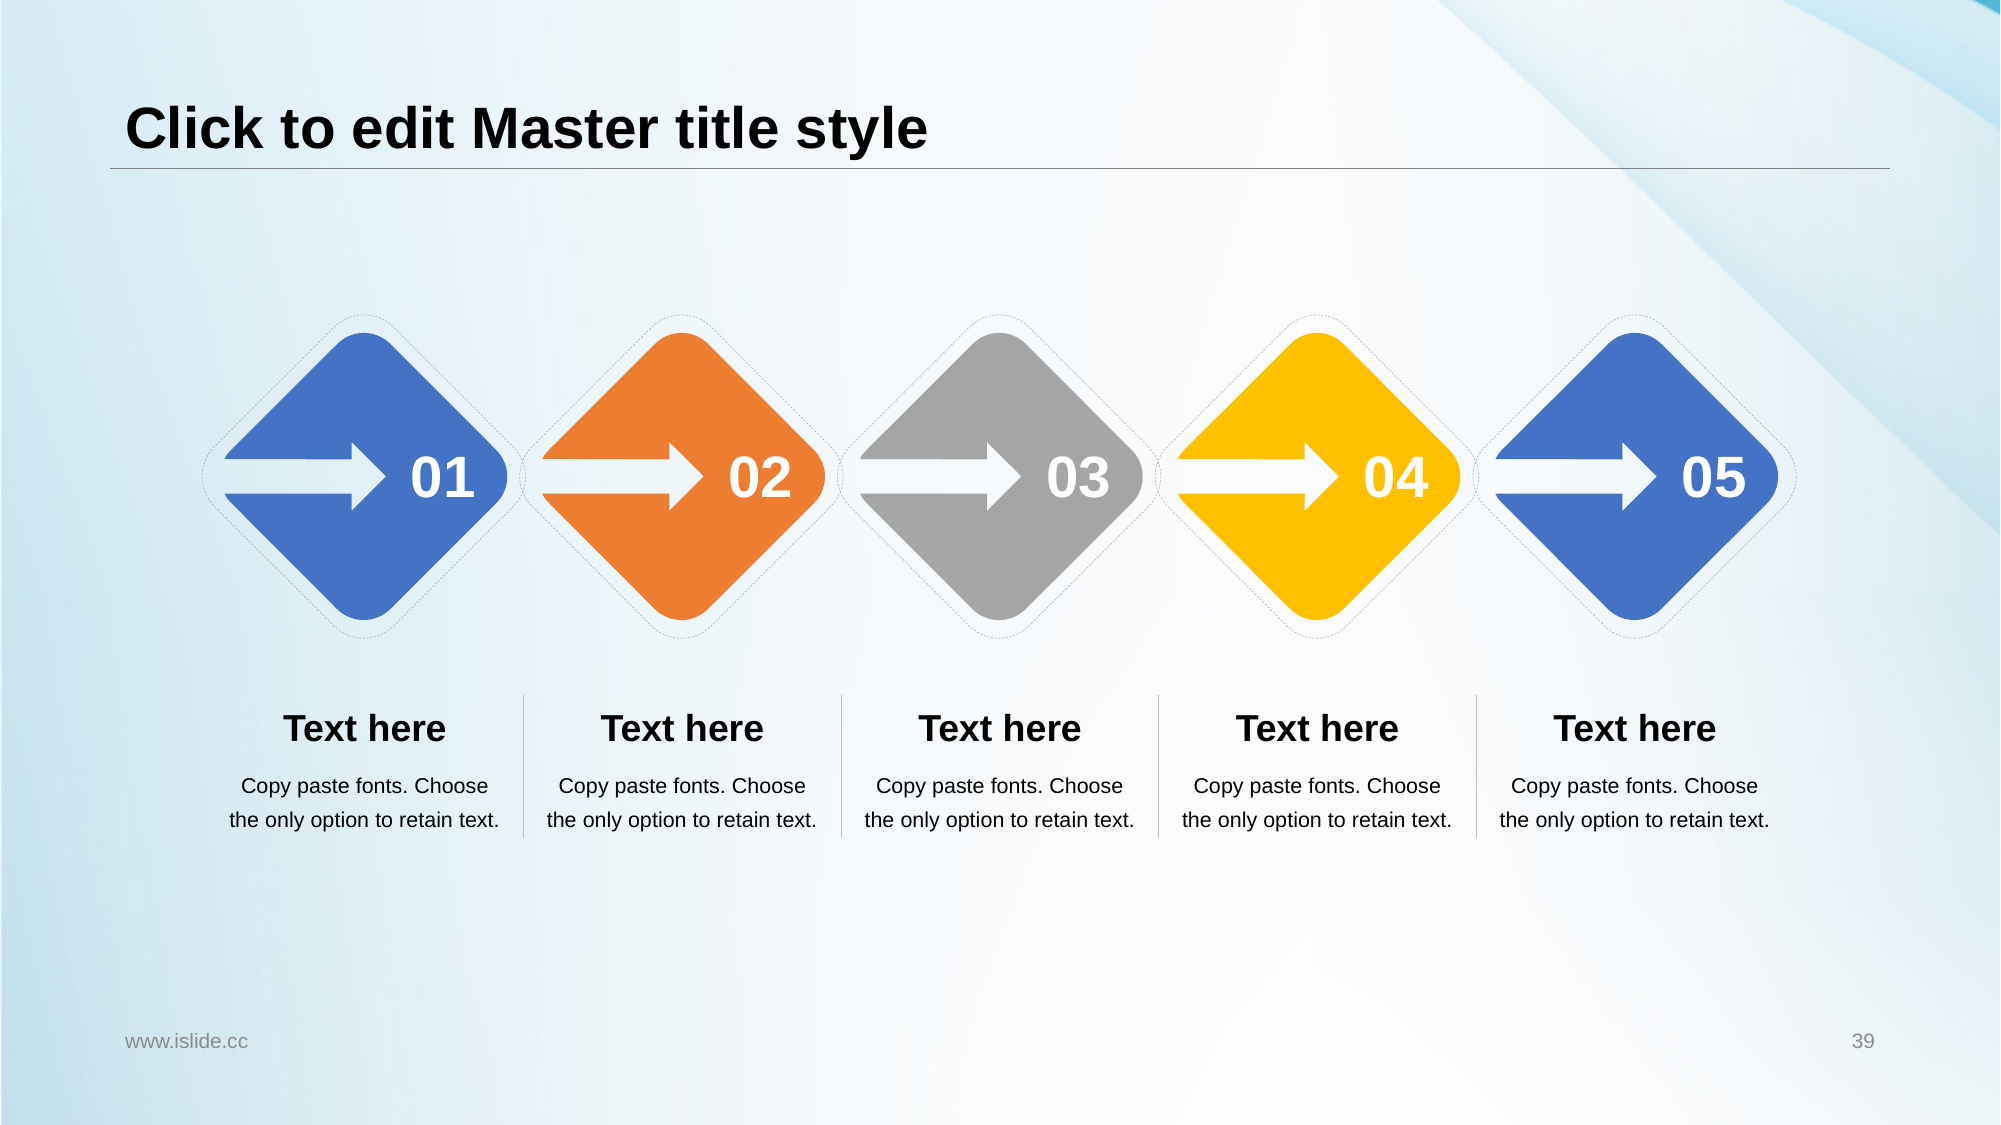

# Click to edit Master title style

05

04

03

02

01
Text here
Text here
Text here
Text here
Text here
Copy paste fonts. Choose the only option to retain text.
Copy paste fonts. Choose the only option to retain text.
Copy paste fonts. Choose the only option to retain text.
Copy paste fonts. Choose the only option to retain text.
Copy paste fonts. Choose the only option to retain text.
www.islide.cc
39